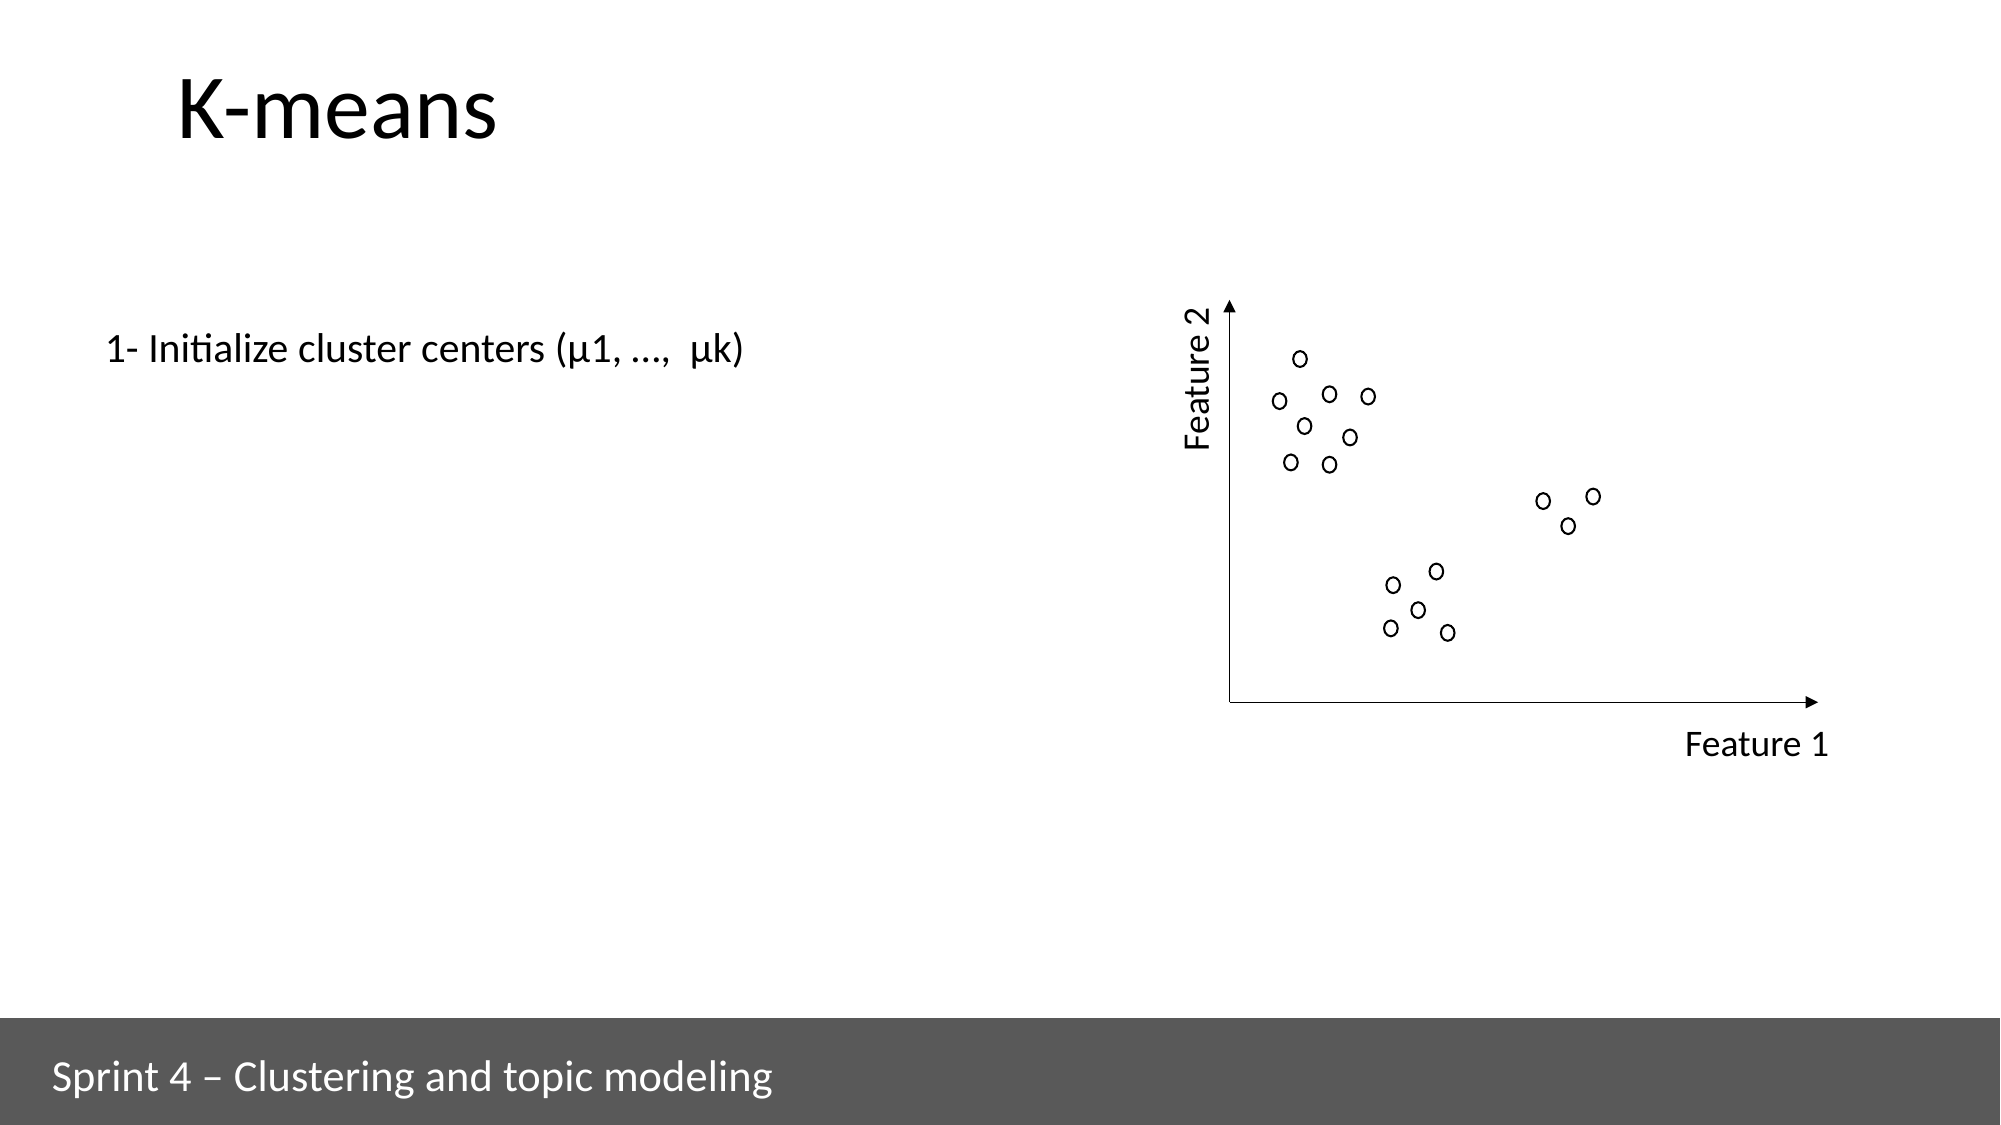

# K-means

1- Initialize cluster centers (μ1, …,  μk)

Feature 2

Feature 1

Sprint 4 – Clustering and topic modeling